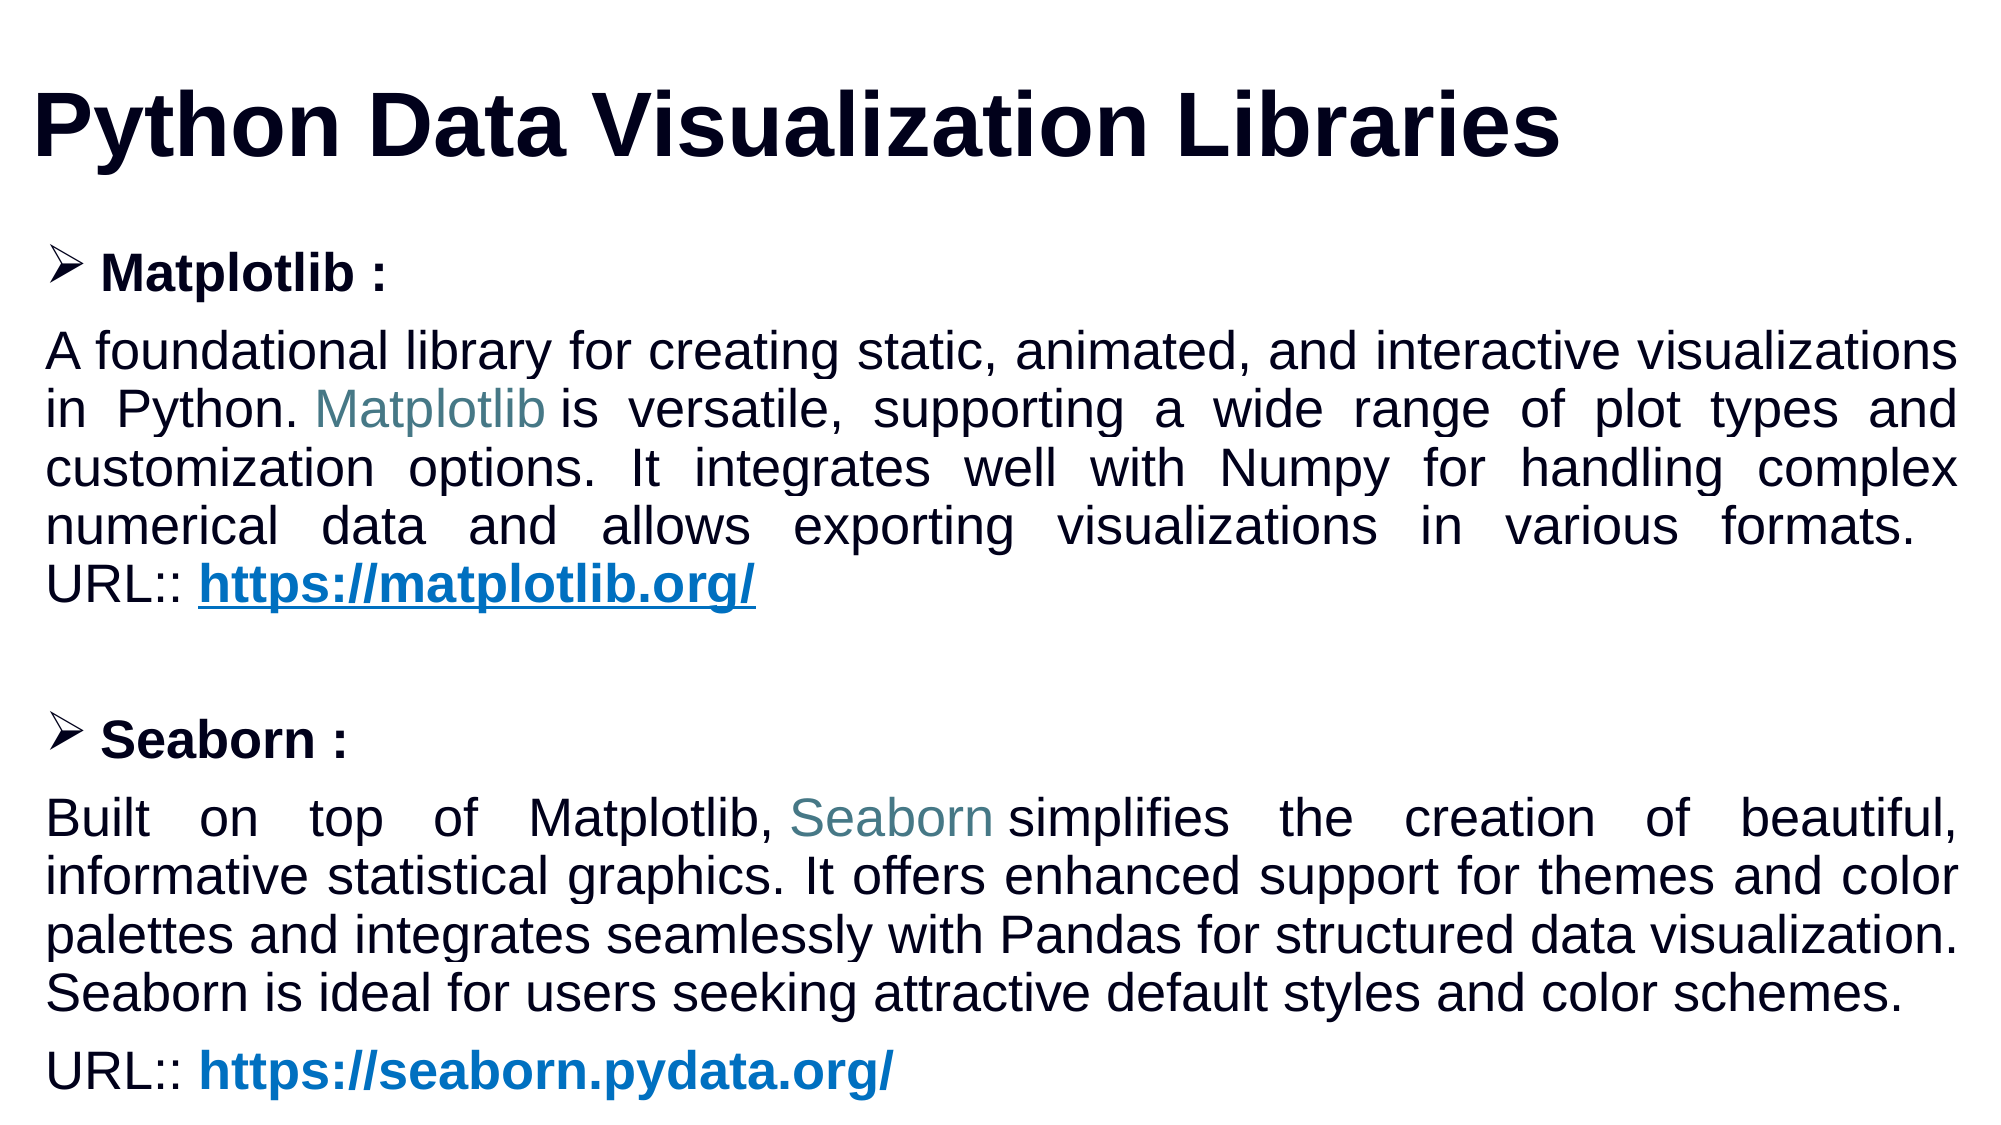

Python Data Visualization Libraries
 Matplotlib :
A foundational library for creating static, animated, and interactive visualizations in Python. Matplotlib is versatile, supporting a wide range of plot types and customization options. It integrates well with Numpy for handling complex numerical data and allows exporting visualizations in various formats.
URL:: https://matplotlib.org/

 Seaborn :
Built on top of Matplotlib, Seaborn simplifies the creation of beautiful, informative statistical graphics. It offers enhanced support for themes and color palettes and integrates seamlessly with Pandas for structured data visualization. Seaborn is ideal for users seeking attractive default styles and color schemes.
URL:: https://seaborn.pydata.org/